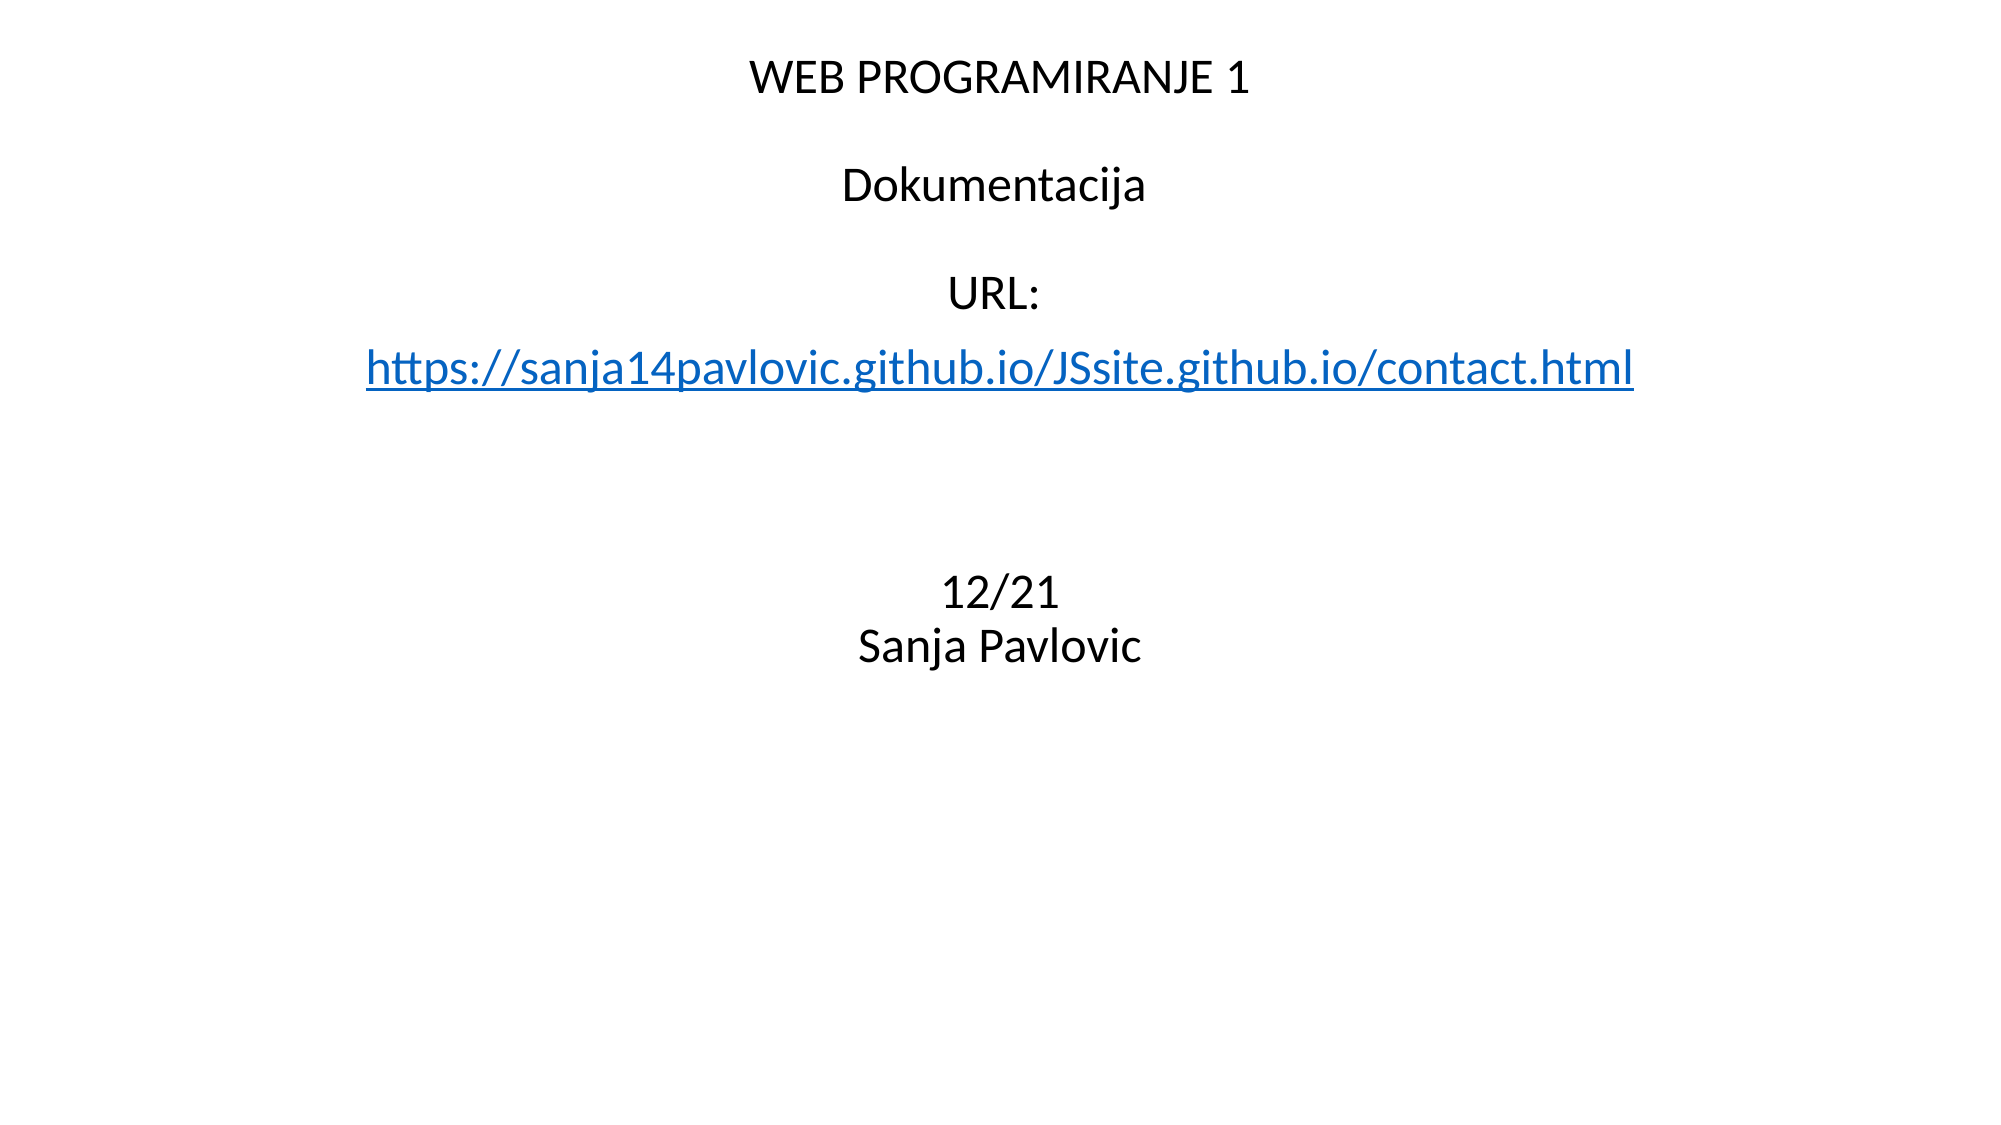

WEB PROGRAMIRANJE 1
Dokumentacija 
URL:
https://sanja14pavlovic.github.io/JSsite.github.io/contact.html

12/21
Sanja Pavlovic